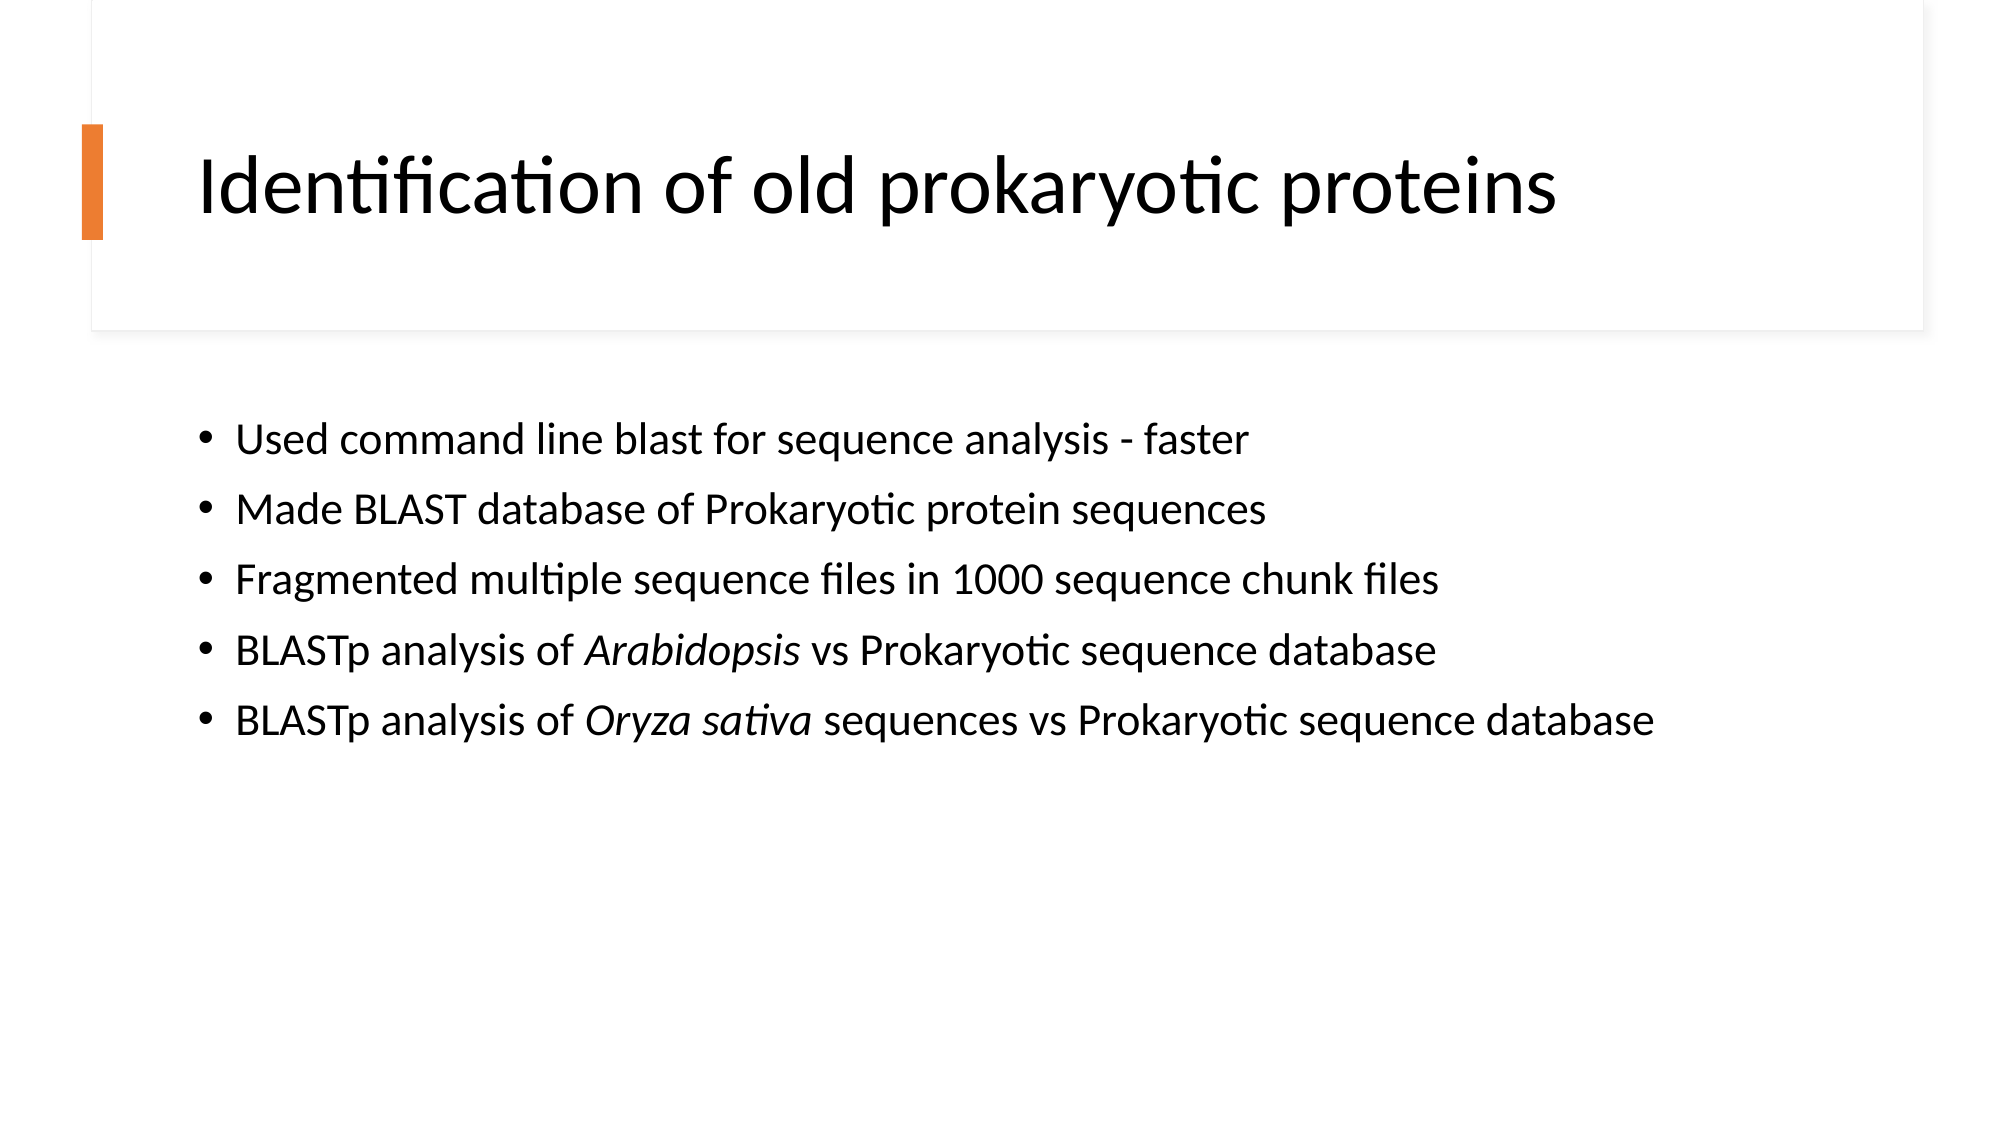

# Identification of old prokaryotic proteins

Used command line blast for sequence analysis - faster
Made BLAST database of Prokaryotic protein sequences
Fragmented multiple sequence files in 1000 sequence chunk files
BLASTp analysis of Arabidopsis vs Prokaryotic sequence database
BLASTp analysis of Oryza sativa sequences vs Prokaryotic sequence database